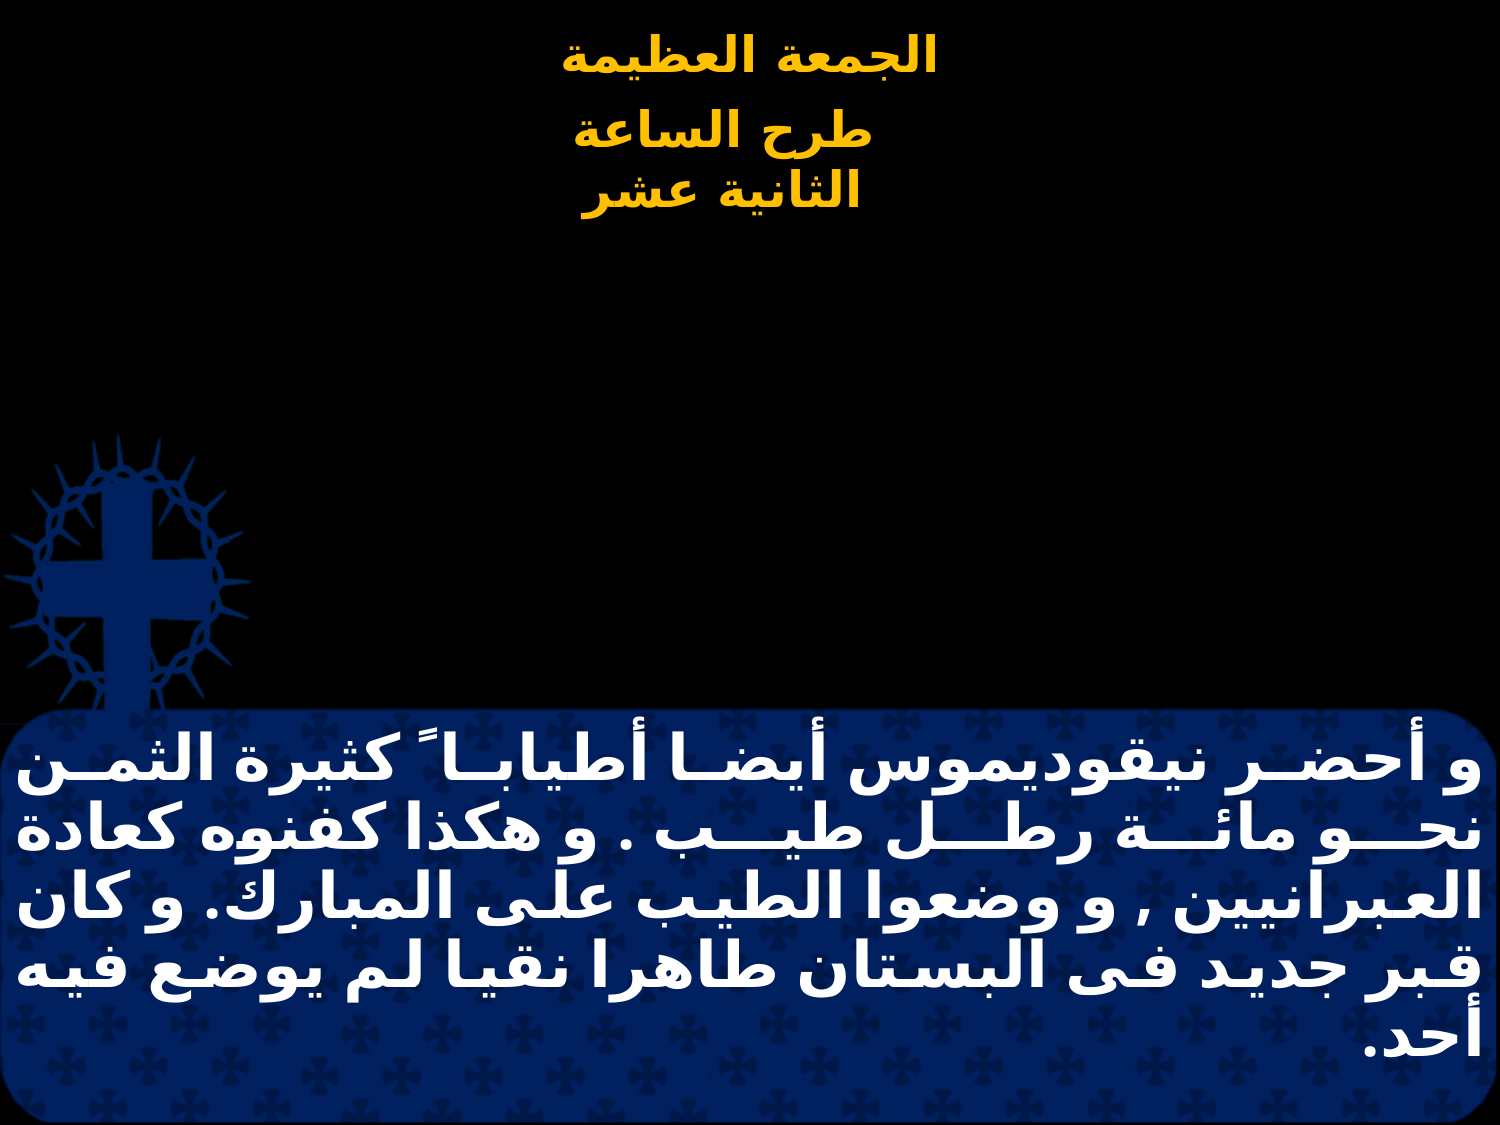

# و أحضر نيقوديموس أيضا أطيابا ً كثيرة الثمن نحو مائة رطل طيب . و هكذا كفنوه كعادة العبرانيين , و وضعوا الطيب على المبارك. و كان قبر جديد فى البستان طاهرا نقيا لم يوضع فيه أحد.